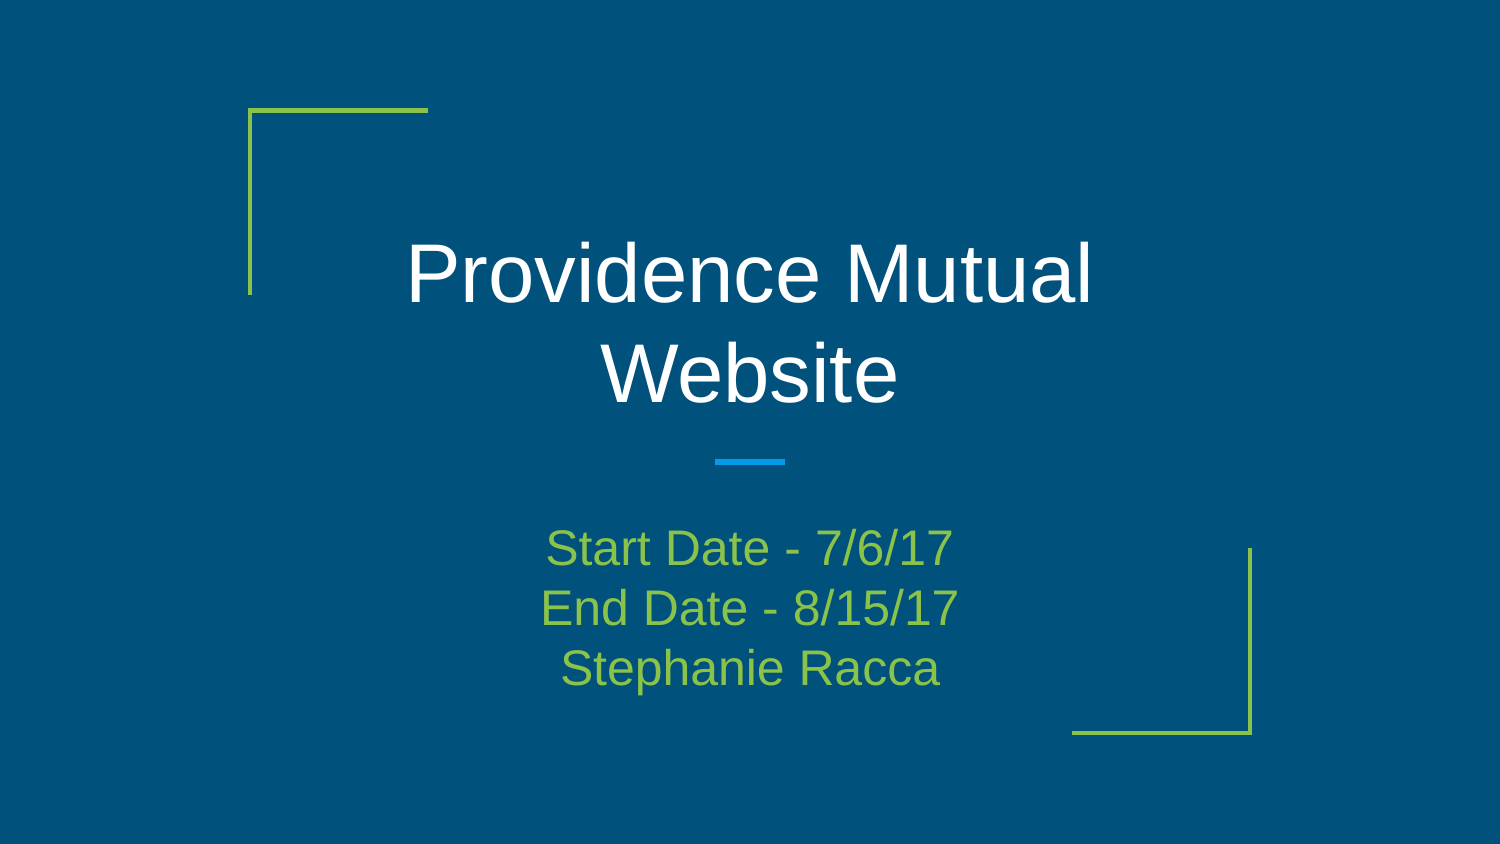

# Providence Mutual Website
Start Date - 7/6/17
End Date - 8/15/17
Stephanie Racca